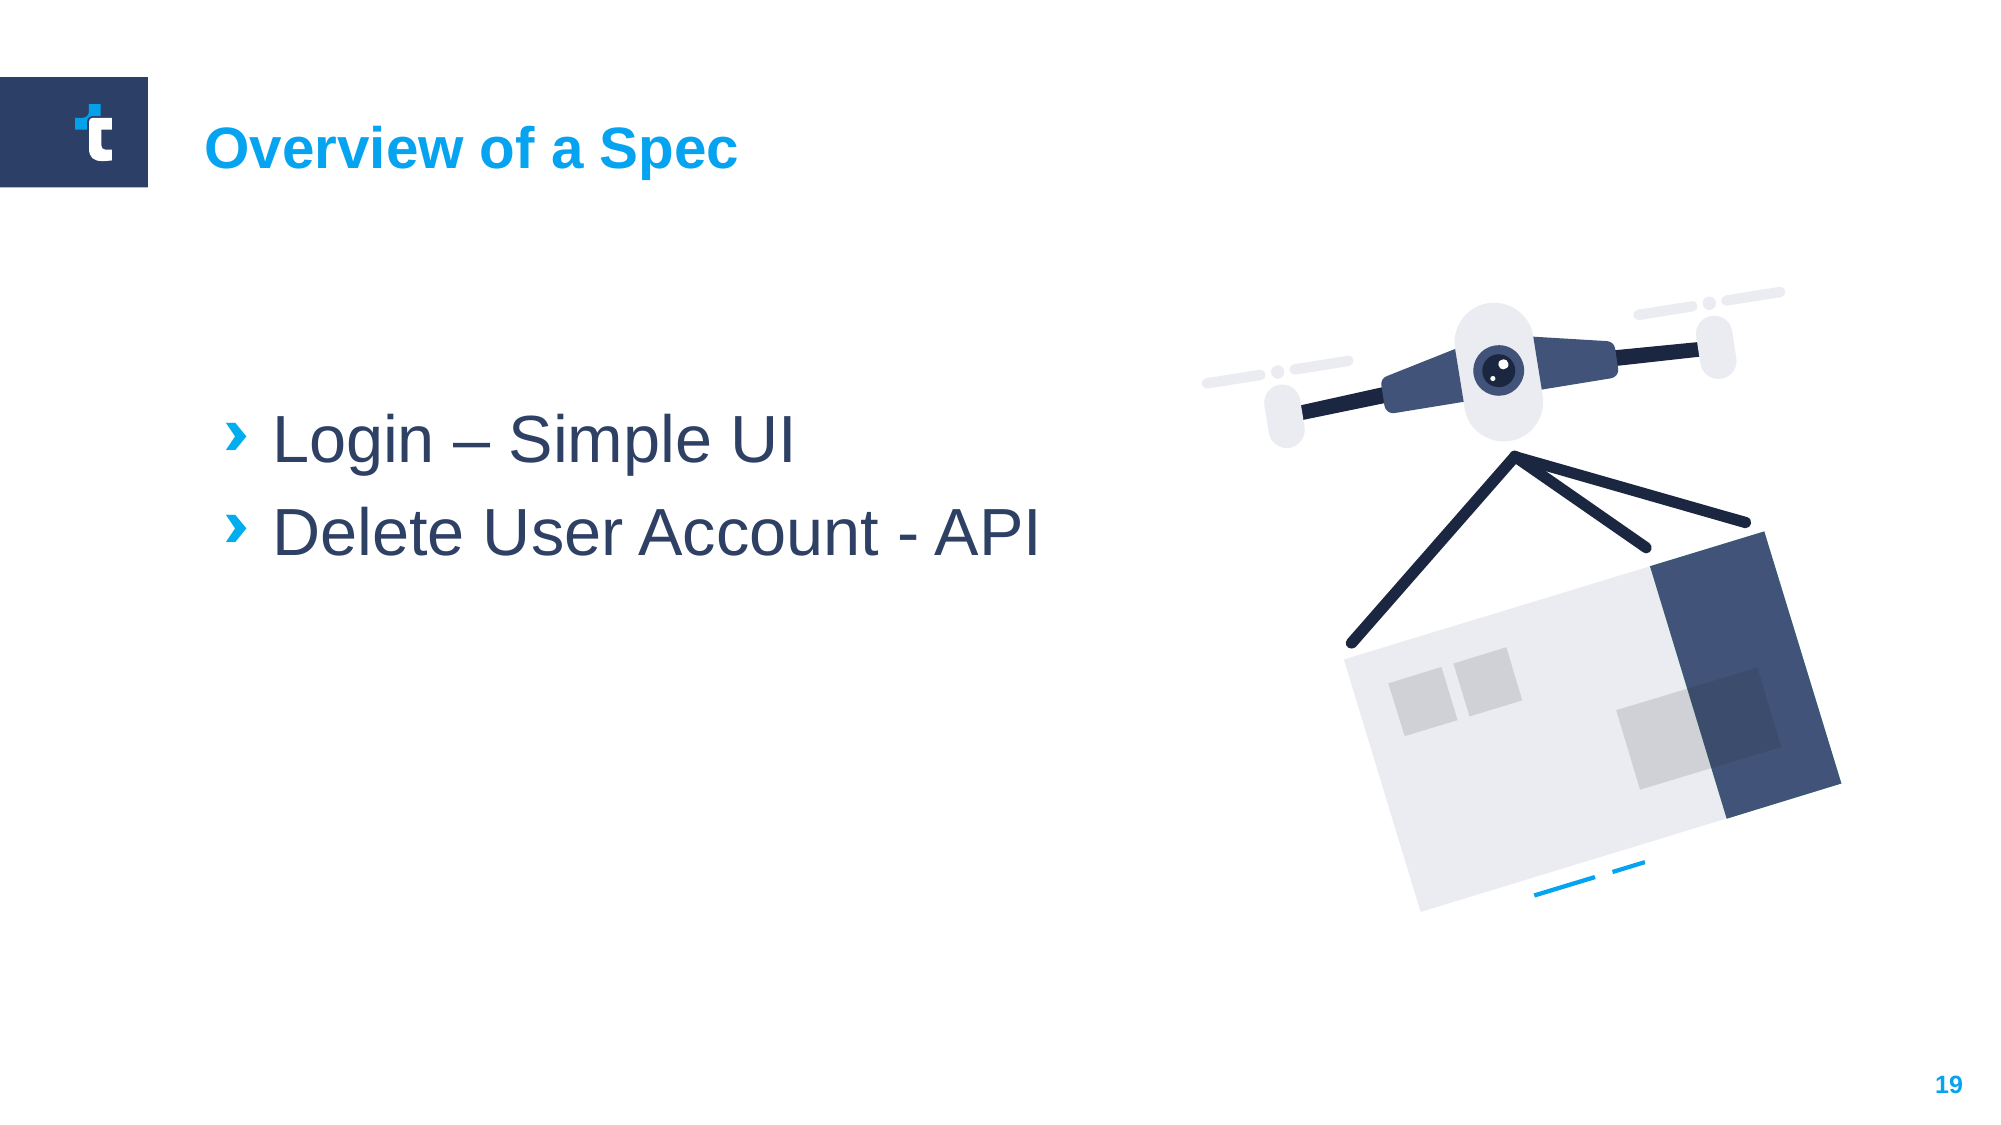

Overview of a Spec

 Login – Simple UI
 Delete User Account - API
19